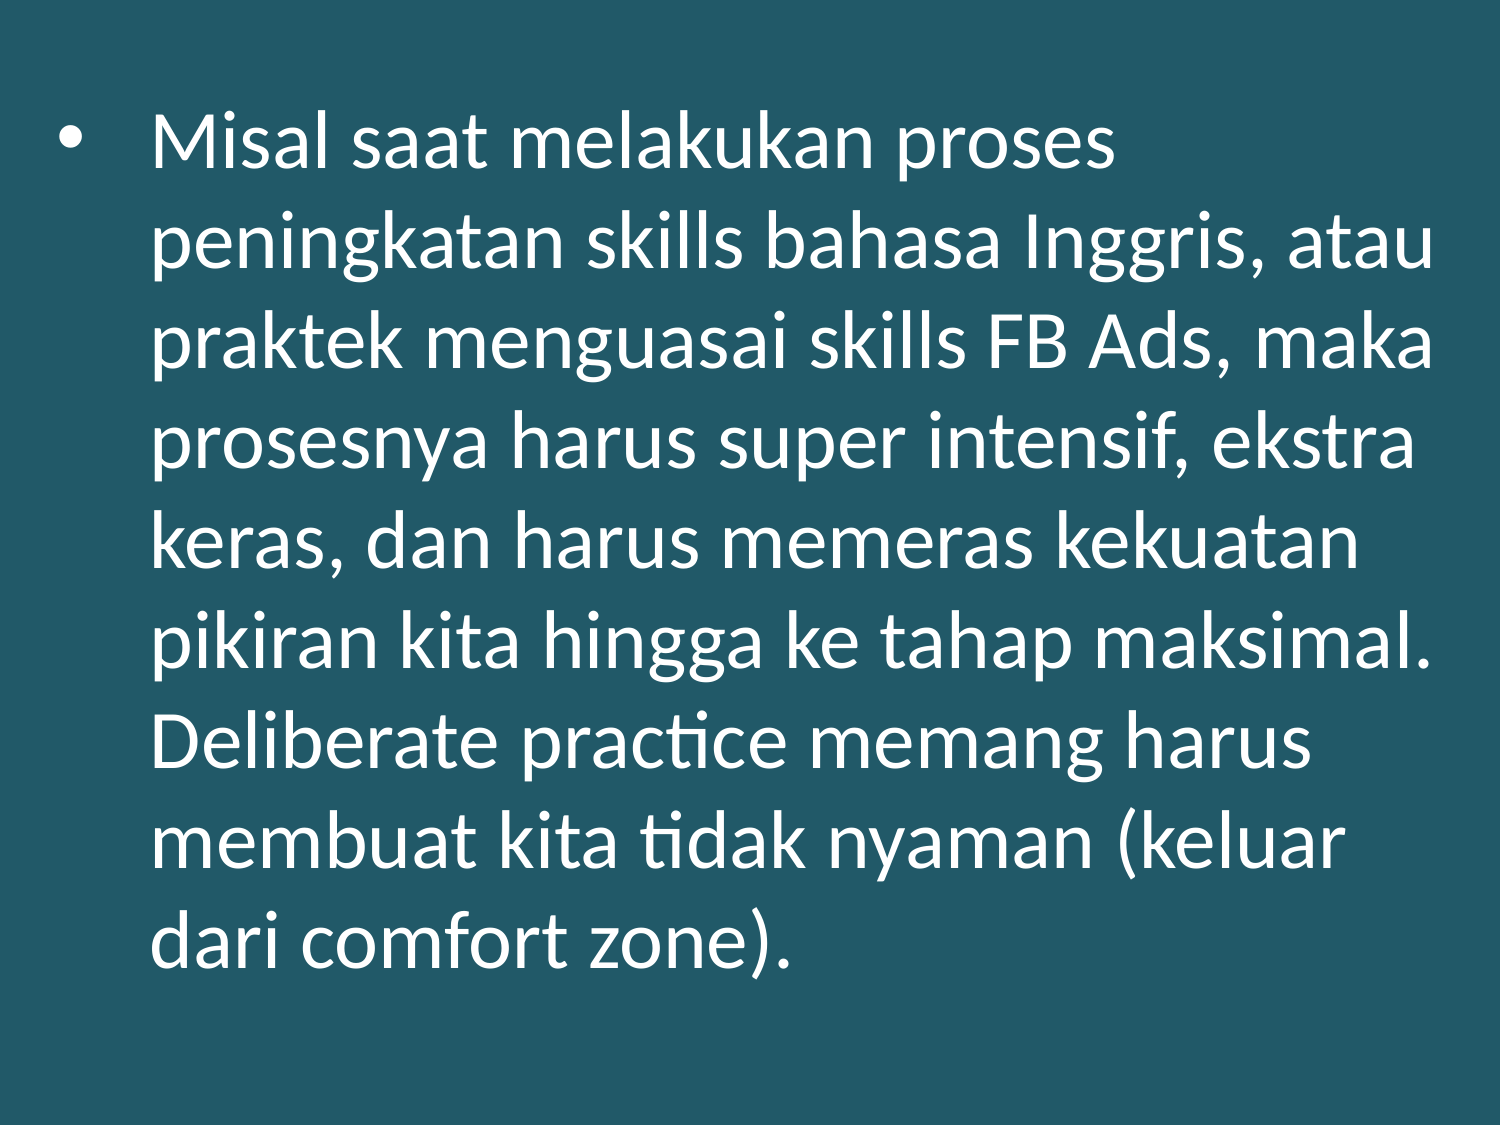

Misal saat melakukan proses peningkatan skills bahasa Inggris, atau praktek menguasai skills FB Ads, maka prosesnya harus super intensif, ekstra keras, dan harus memeras kekuatan pikiran kita hingga ke tahap maksimal. Deliberate practice memang harus membuat kita tidak nyaman (keluar dari comfort zone).